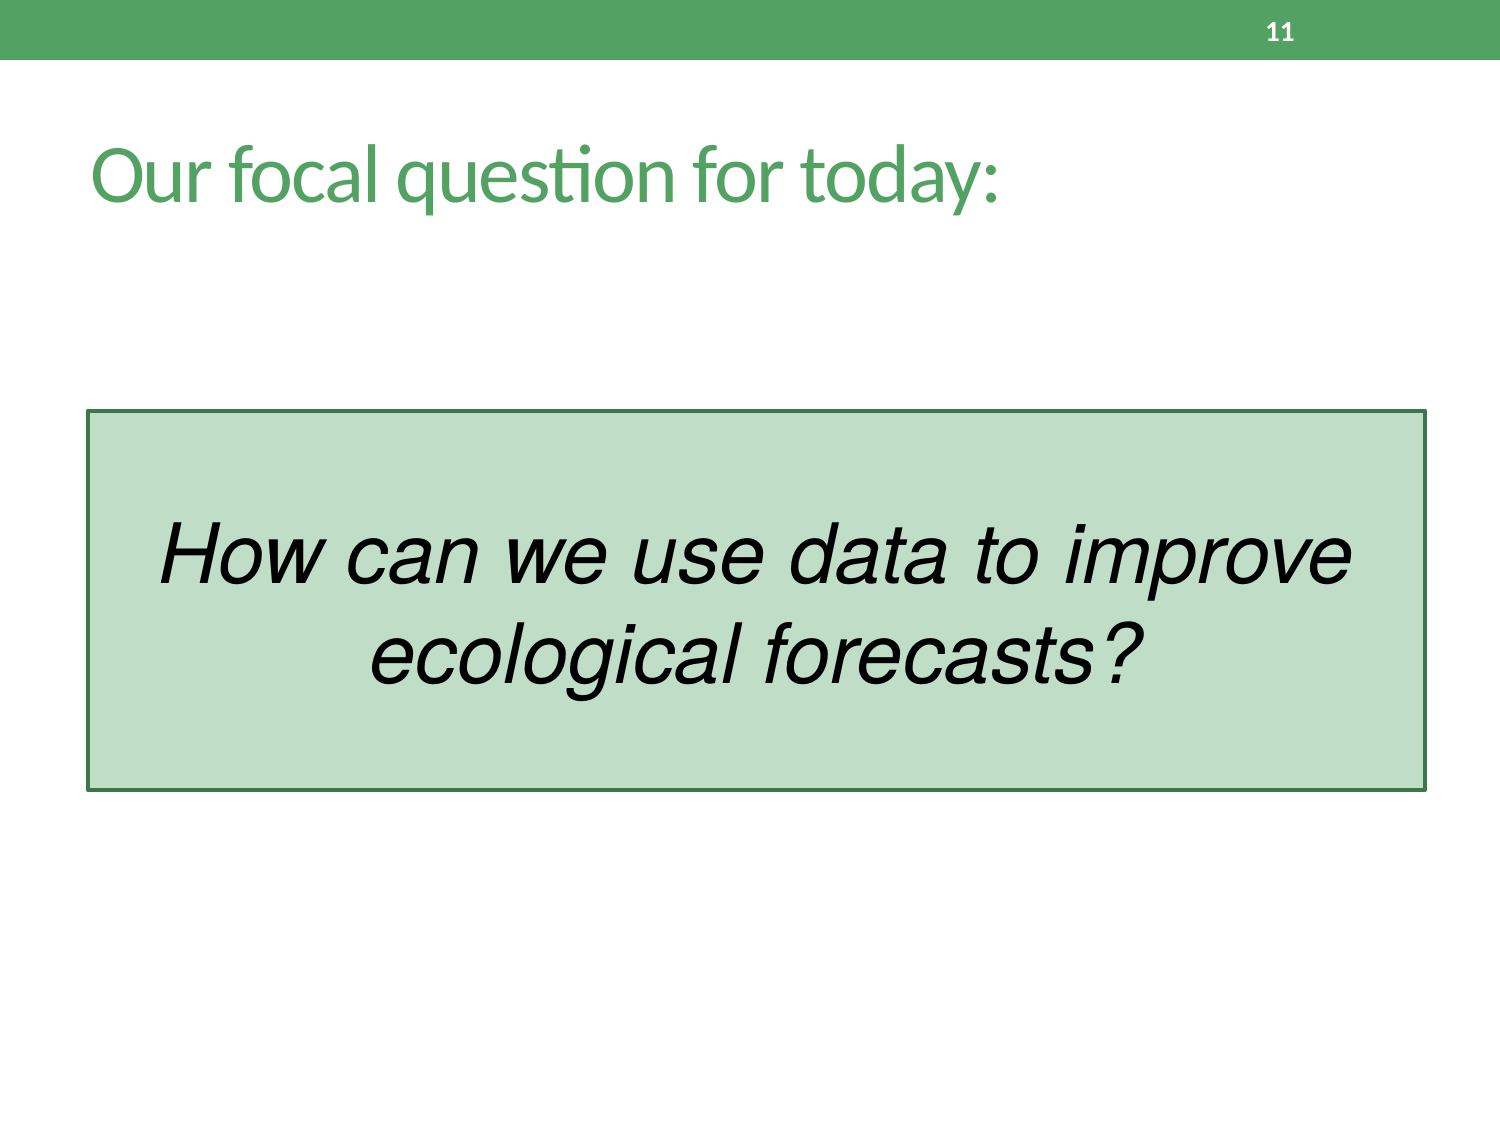

11
# Our focal question for today:
How can we use data to improve ecological forecasts?